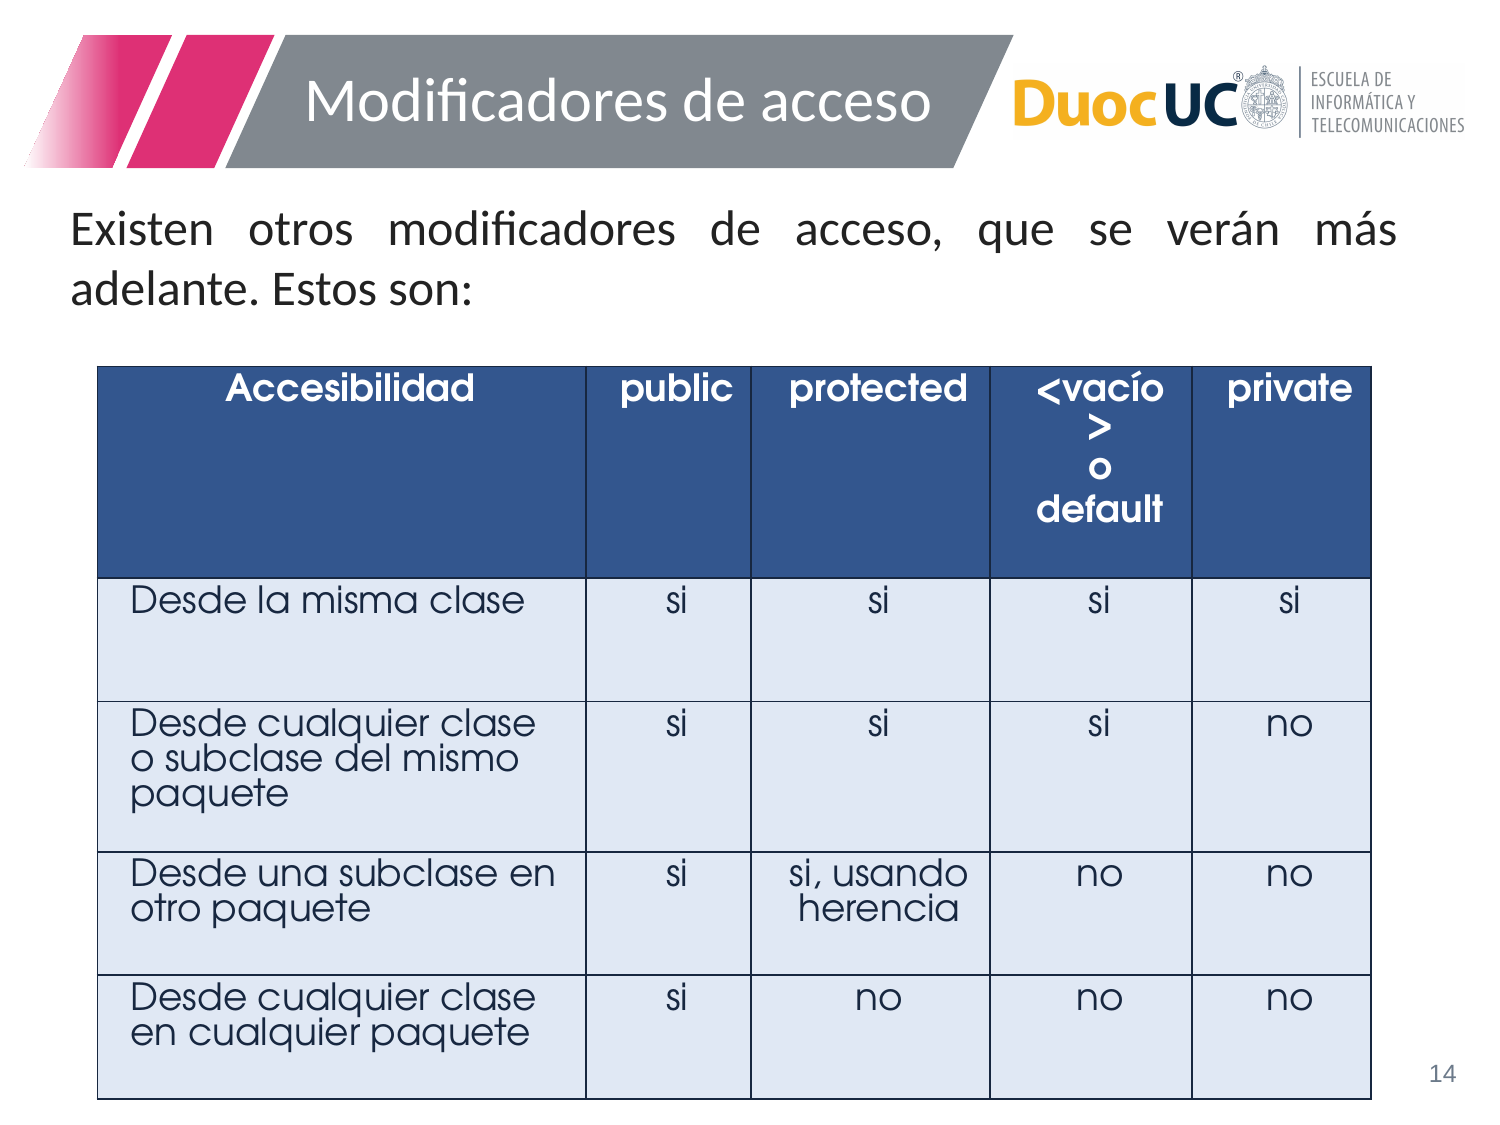

# Modificadores de acceso
Existen otros modificadores de acceso, que se verán más adelante. Estos son:
| Accesibilidad | public | protected | <vacío> o default | private |
| --- | --- | --- | --- | --- |
| Desde la misma clase | si | si | si | si |
| Desde cualquier clase o subclase del mismo paquete | si | si | si | no |
| Desde una subclase en otro paquete | si | si, usando herencia | no | no |
| Desde cualquier clase en cualquier paquete | si | no | no | no |